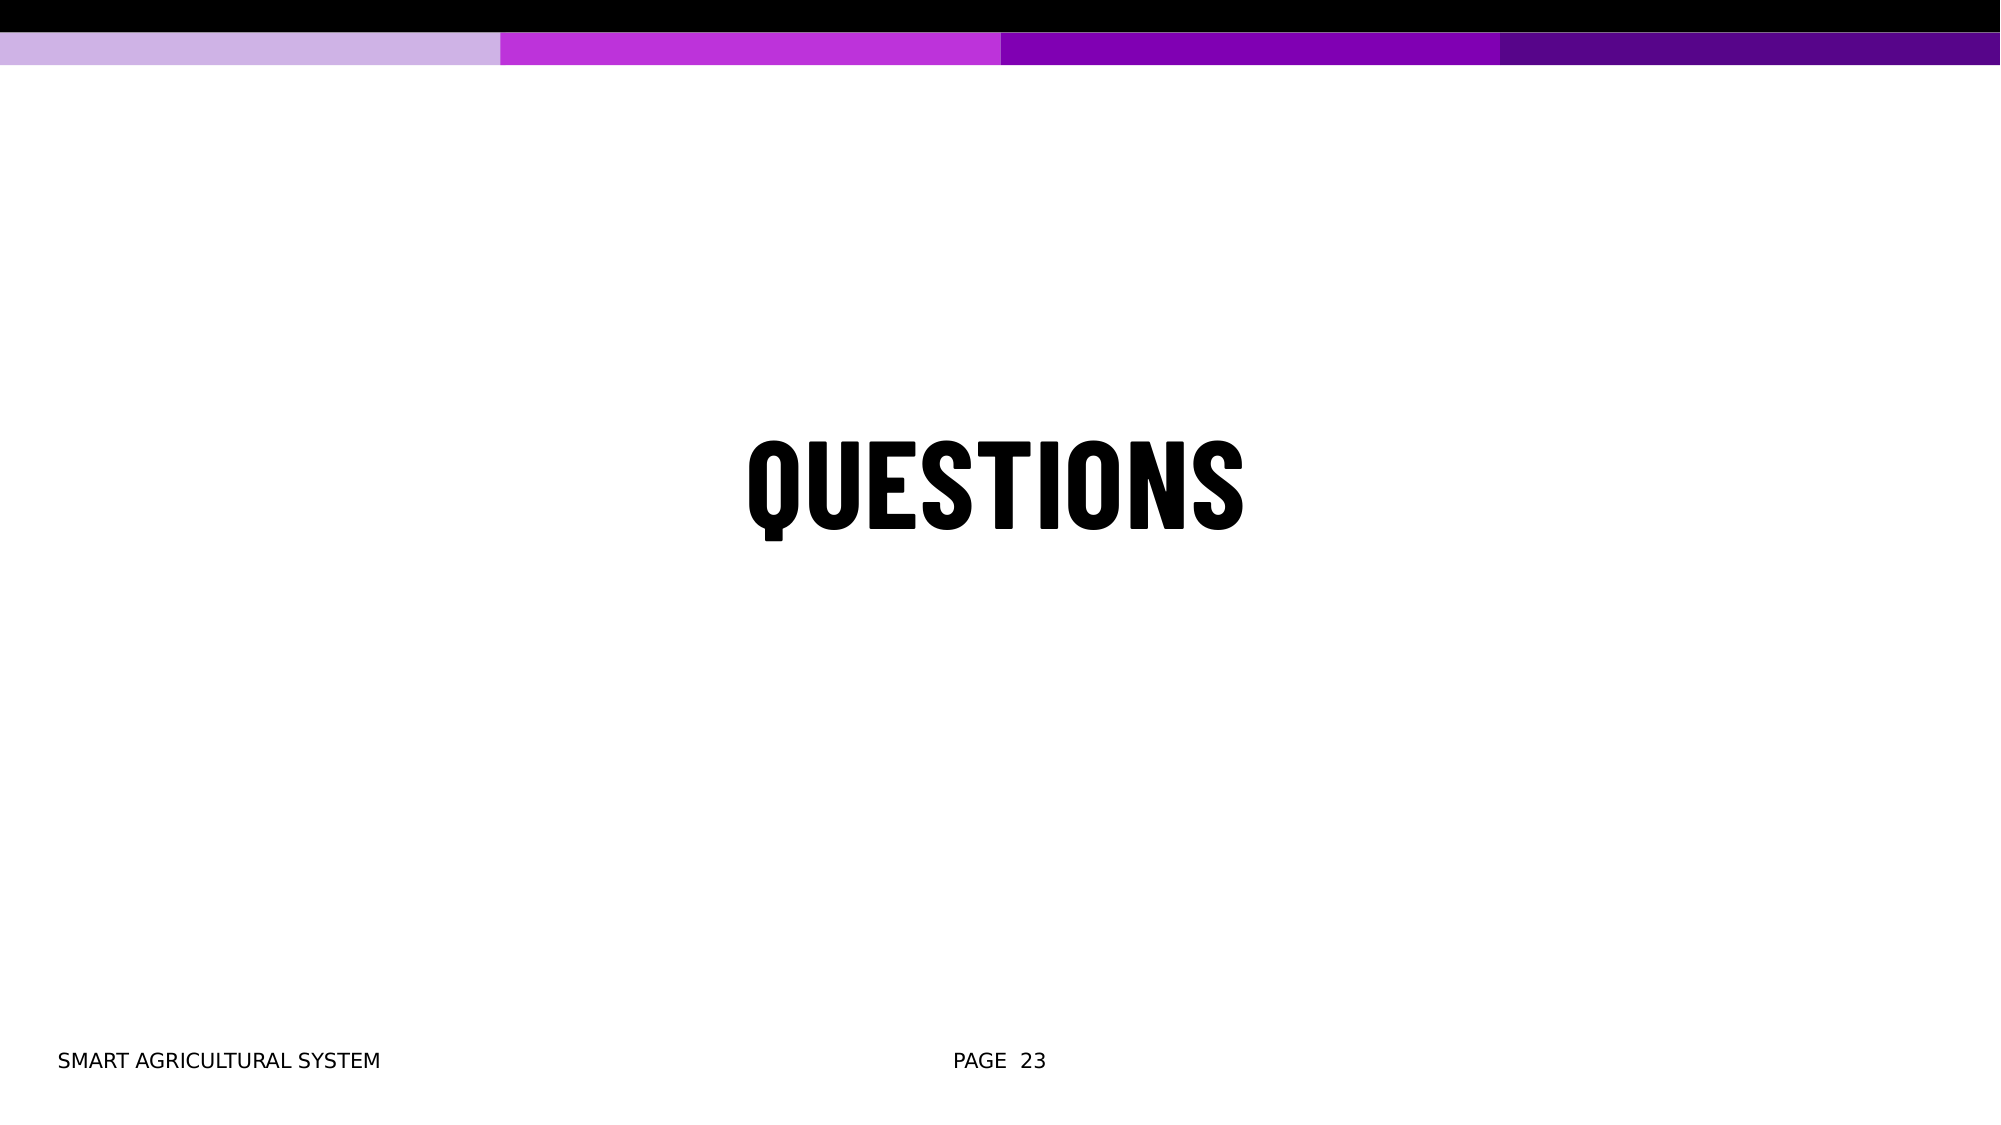

# questions

SMART AGRICULTURAL SYSTEM
PAGE  23